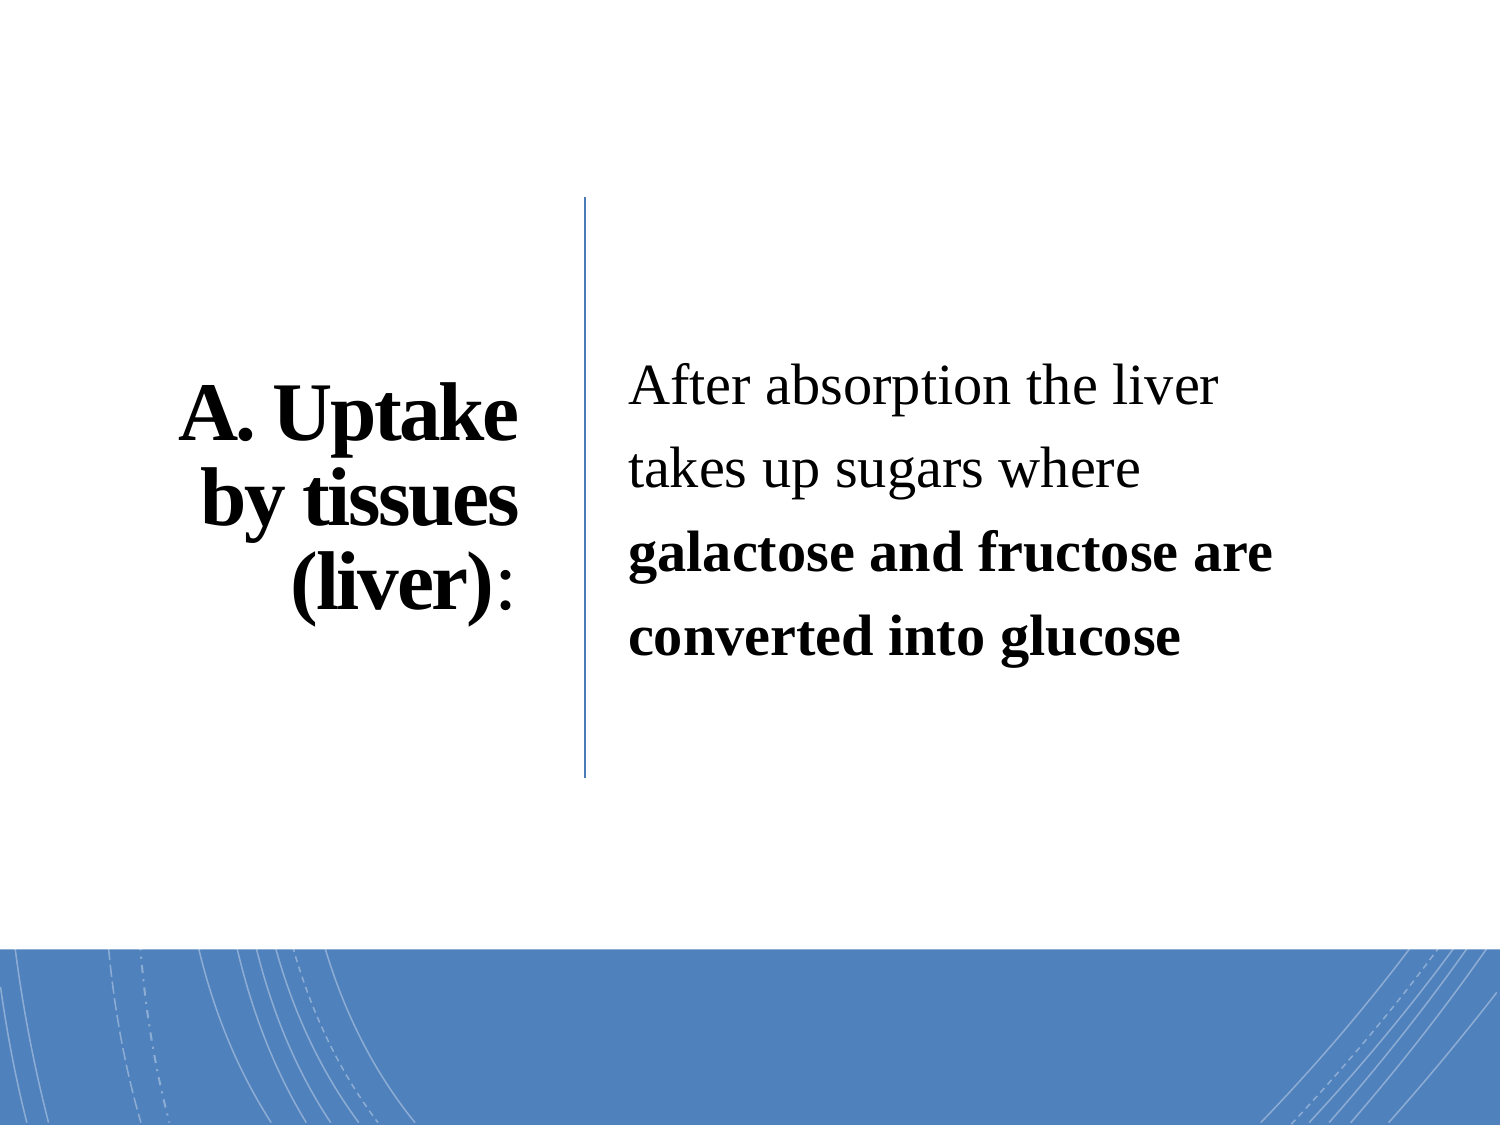

# A. Uptake by tissues (liver):

After absorption the liver takes up sugars where galactose and fructose are converted into glucose